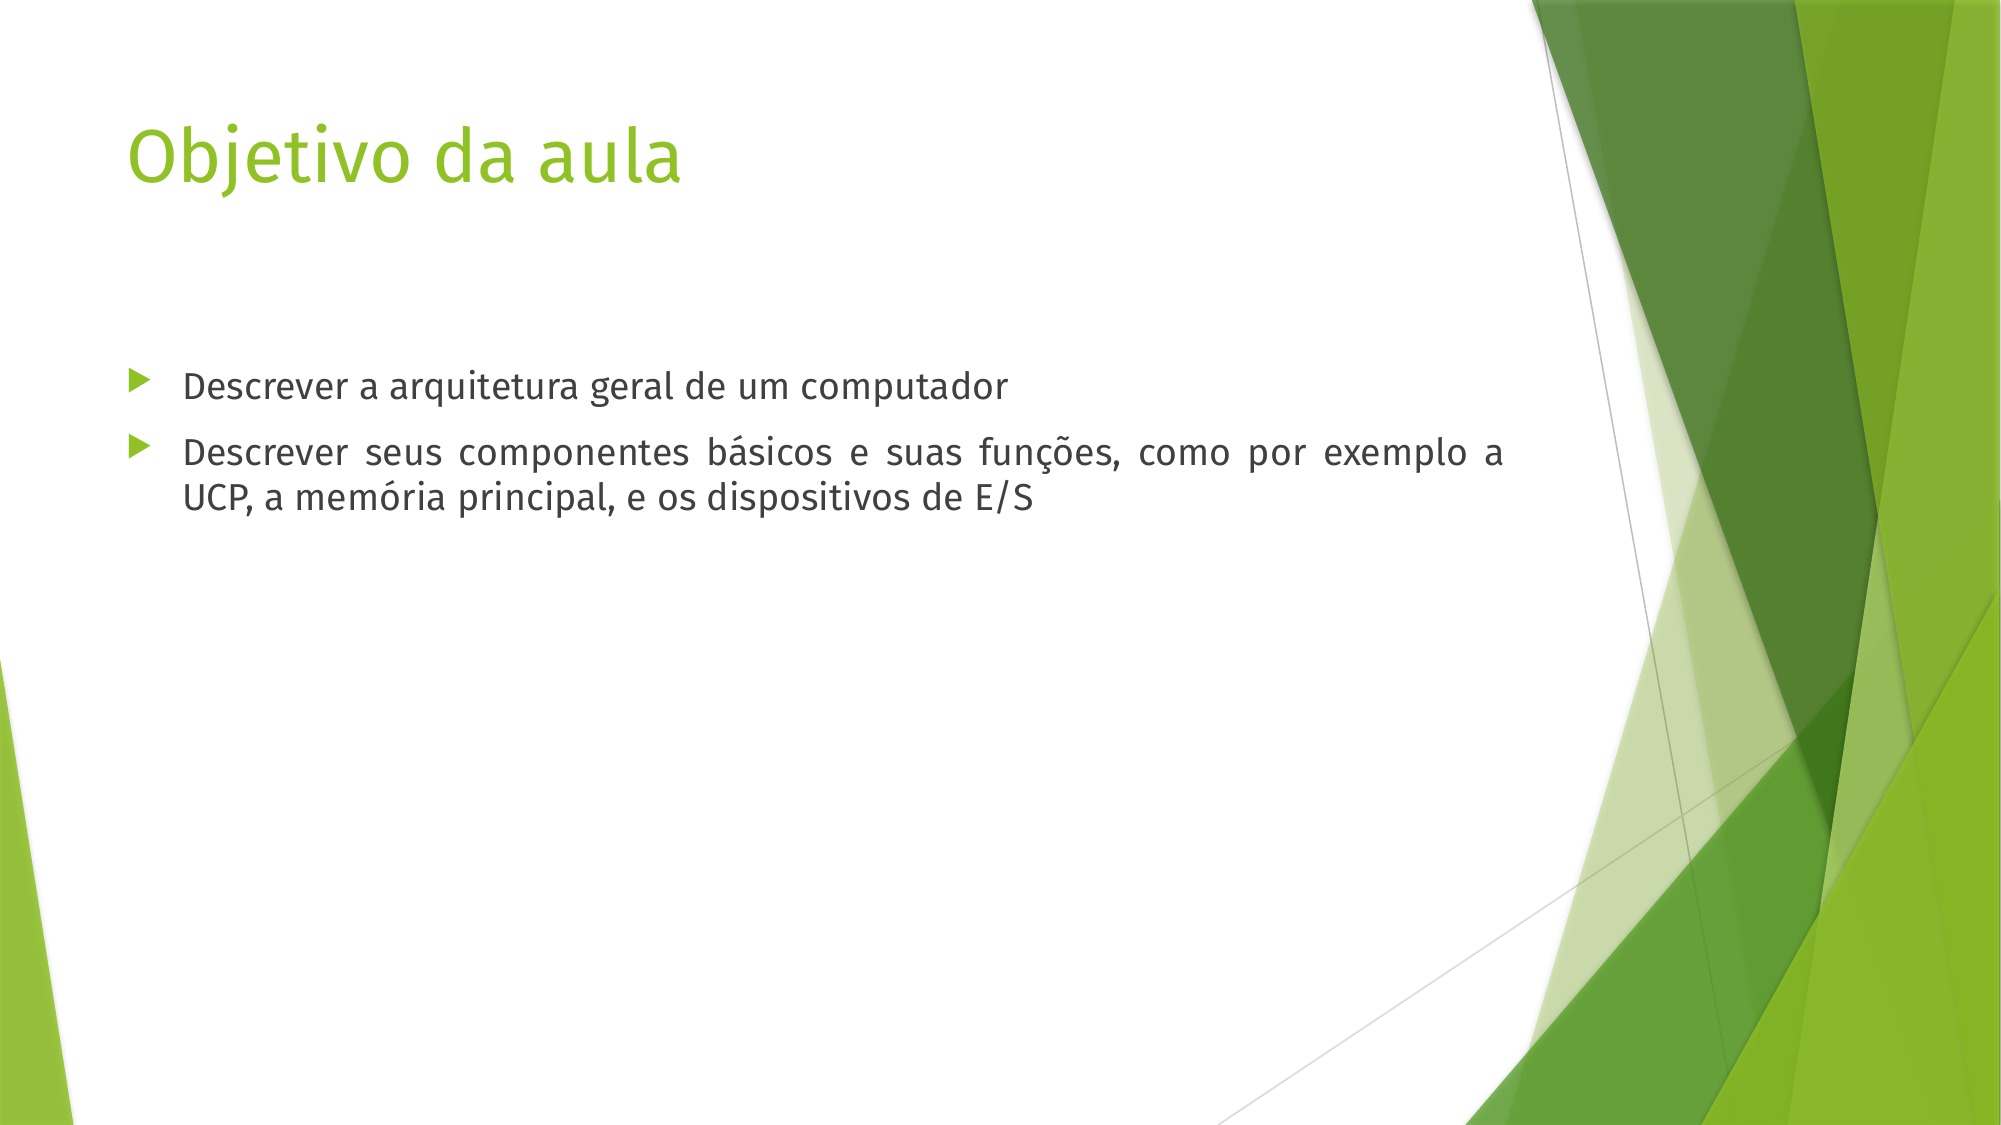

# Objetivo da aula
Descrever a arquitetura geral de um computador
Descrever seus componentes básicos e suas funções, como por exemplo a UCP, a memória principal, e os dispositivos de E/S